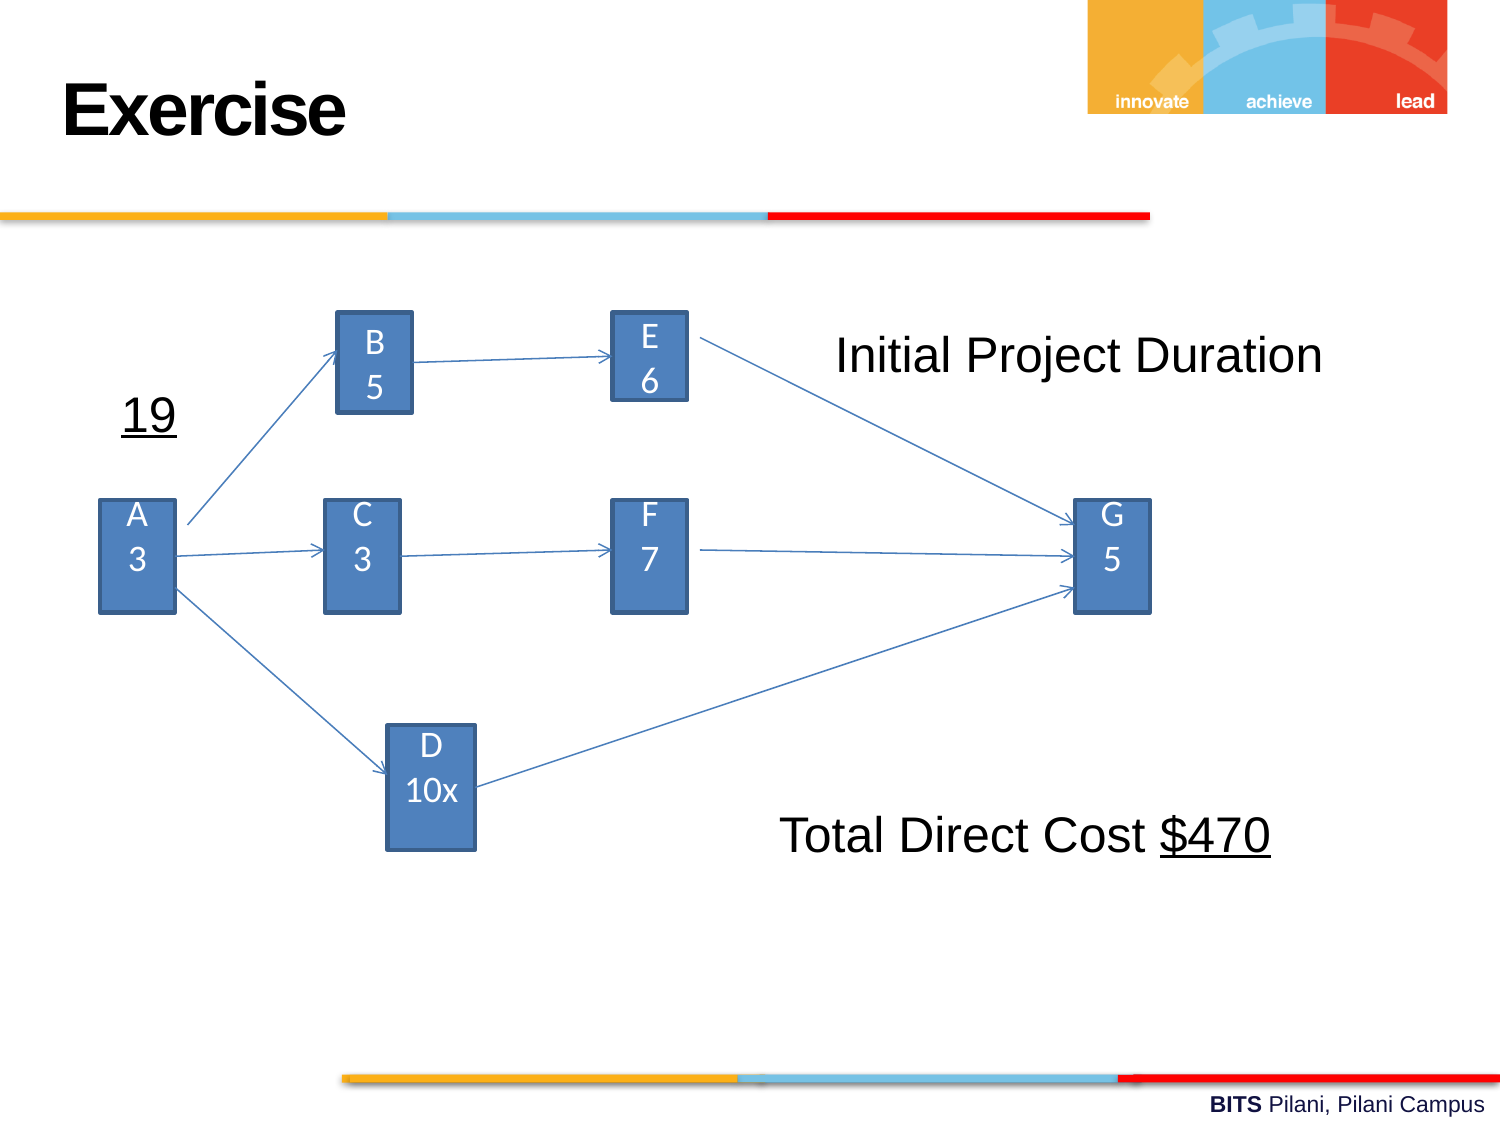

Exercise

                                                       Initial Project Duration 19

                                                   Total Direct Cost $470
B
5
E
6
A
3

C
3

F
7

G
5

D
10x